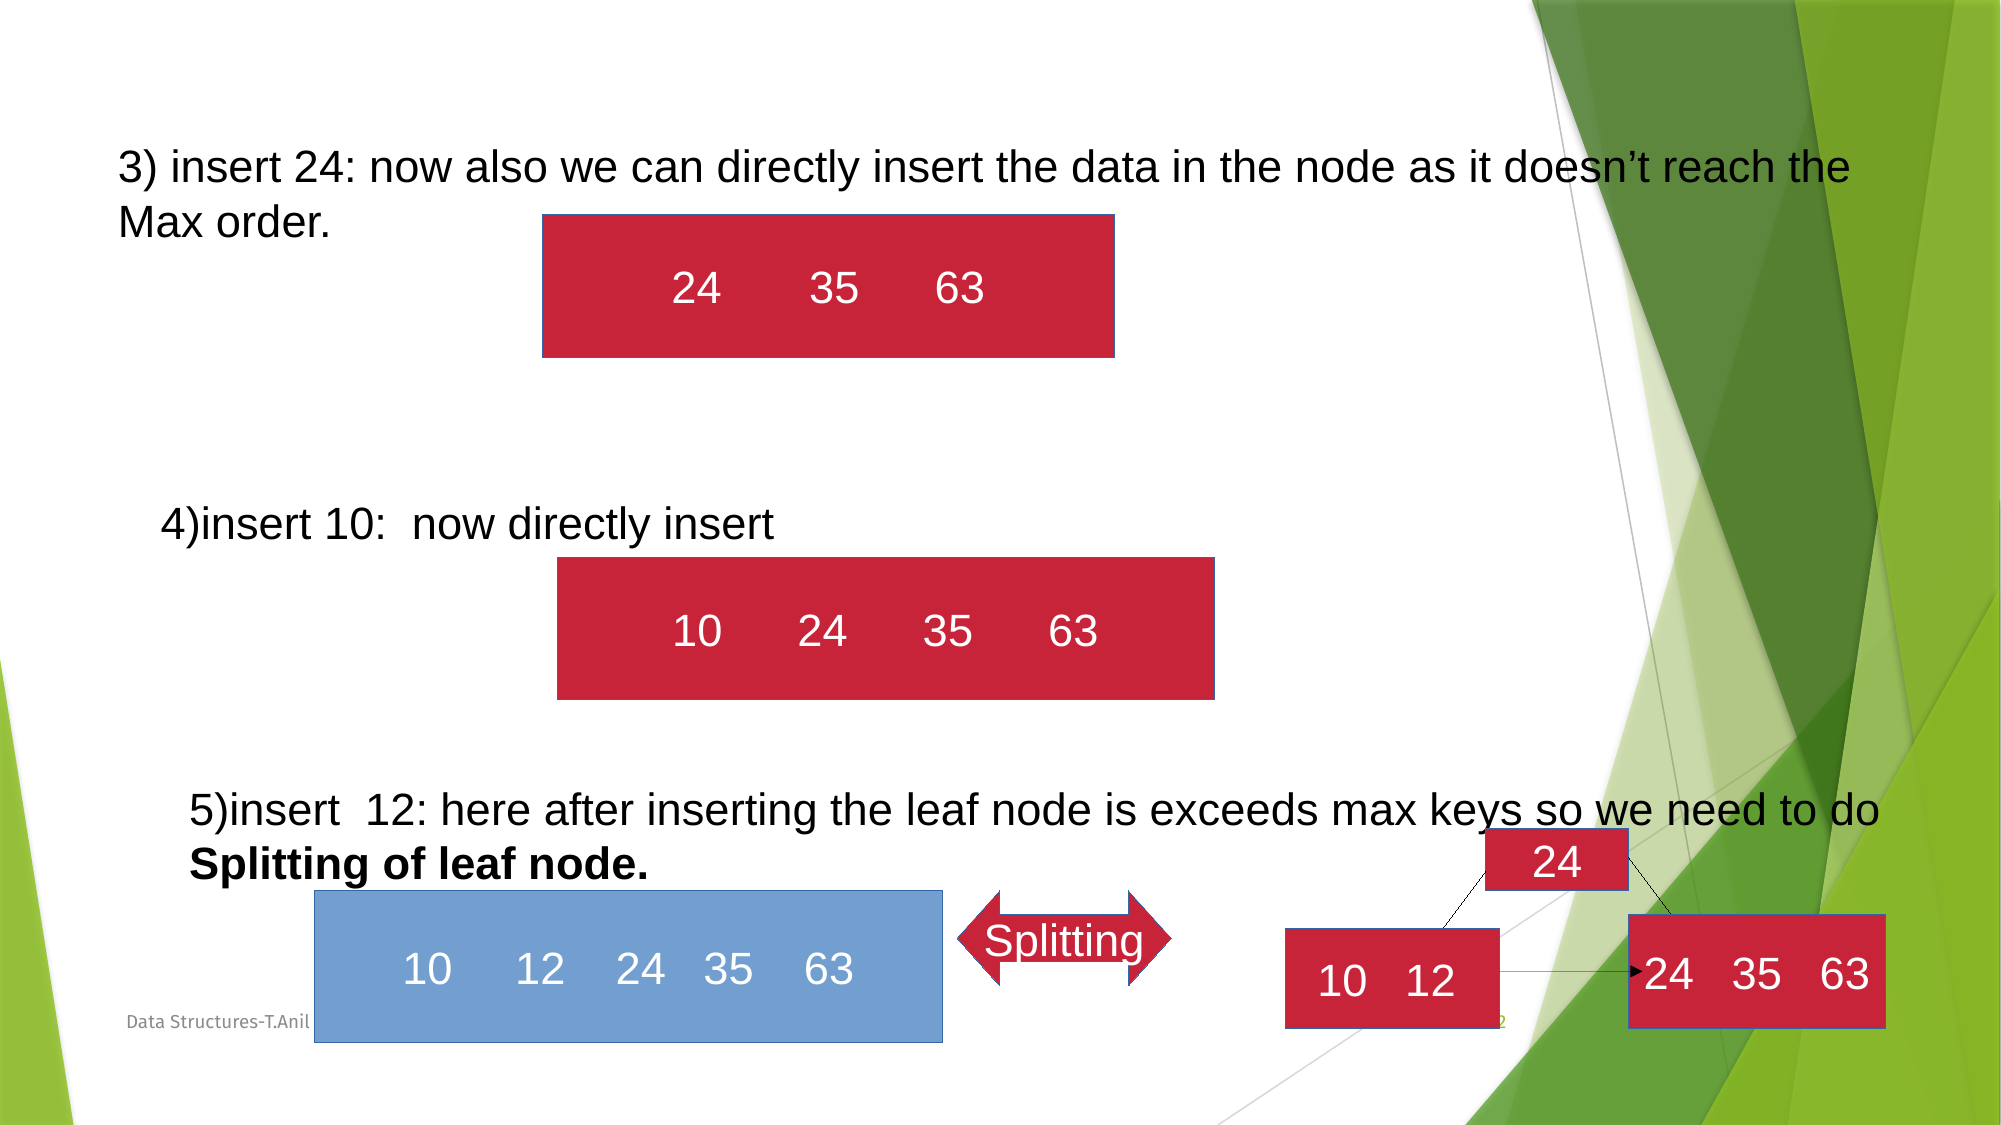

3) insert 24: now also we can directly insert the data in the node as it doesn’t reach the
Max order.
24       35      63
4)insert 10:  now directly insert
10      24      35      63
5)insert  12: here after inserting the leaf node is exceeds max keys so we need to do
Splitting of leaf node.
24

10     12    24   35    63
Splitting
24   35   63
10   12

Data Structures-T.Anil Kumar
142